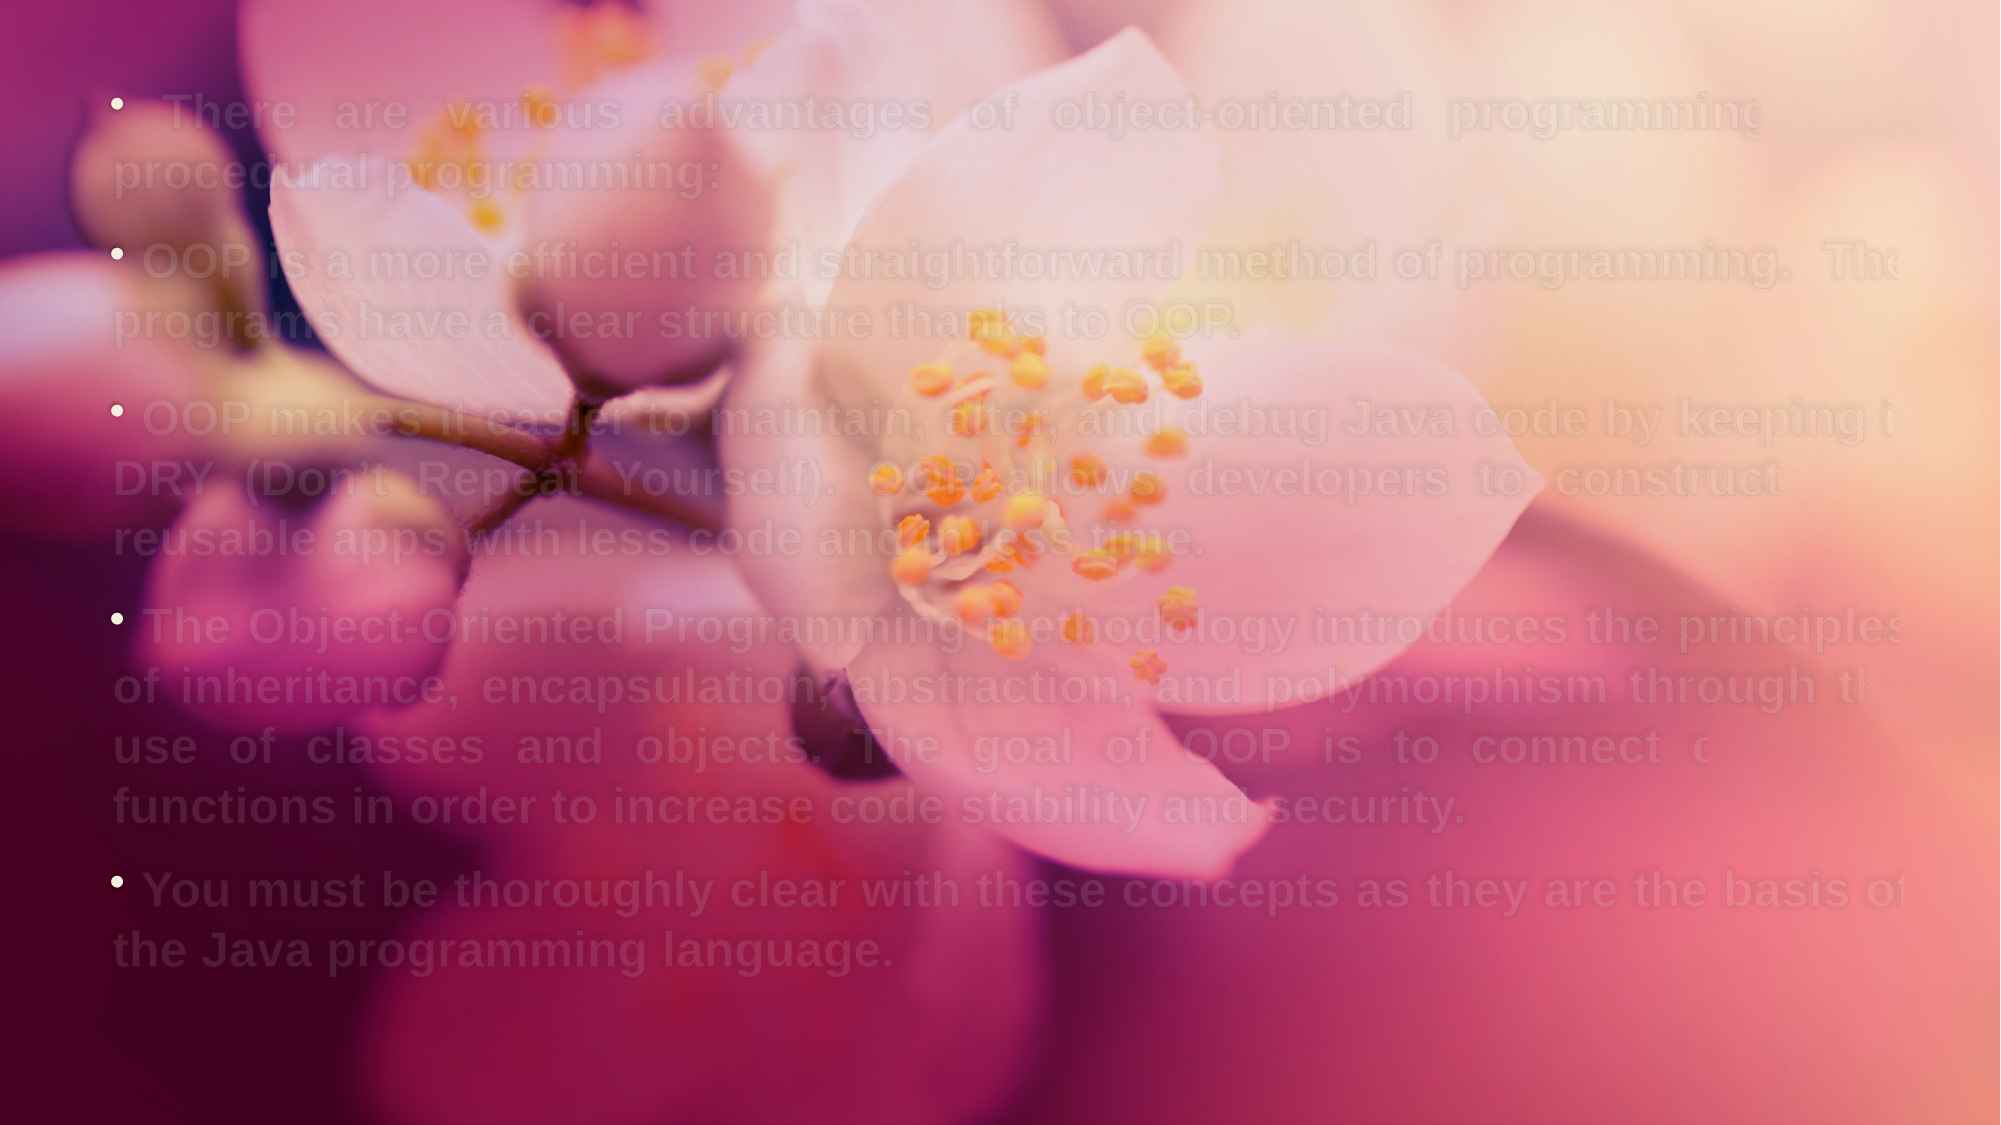

There are various advantages of object-oriented programming over procedural programming:
 OOP is a more efficient and straightforward method of programming.  The programs have a clear structure thanks to OOP.
 OOP makes it easier to maintain, alter, and debug Java code by keeping it DRY (Don’t Repeat Yourself). OOP allows developers to construct fully reusable apps with less code and in less time.
 The Object-Oriented Programming methodology introduces the principles of inheritance, encapsulation, abstraction, and polymorphism through the use of classes and objects. The goal of OOP is to connect data and functions in order to increase code stability and security.
 You must be thoroughly clear with these concepts as they are the basis of the Java programming language.